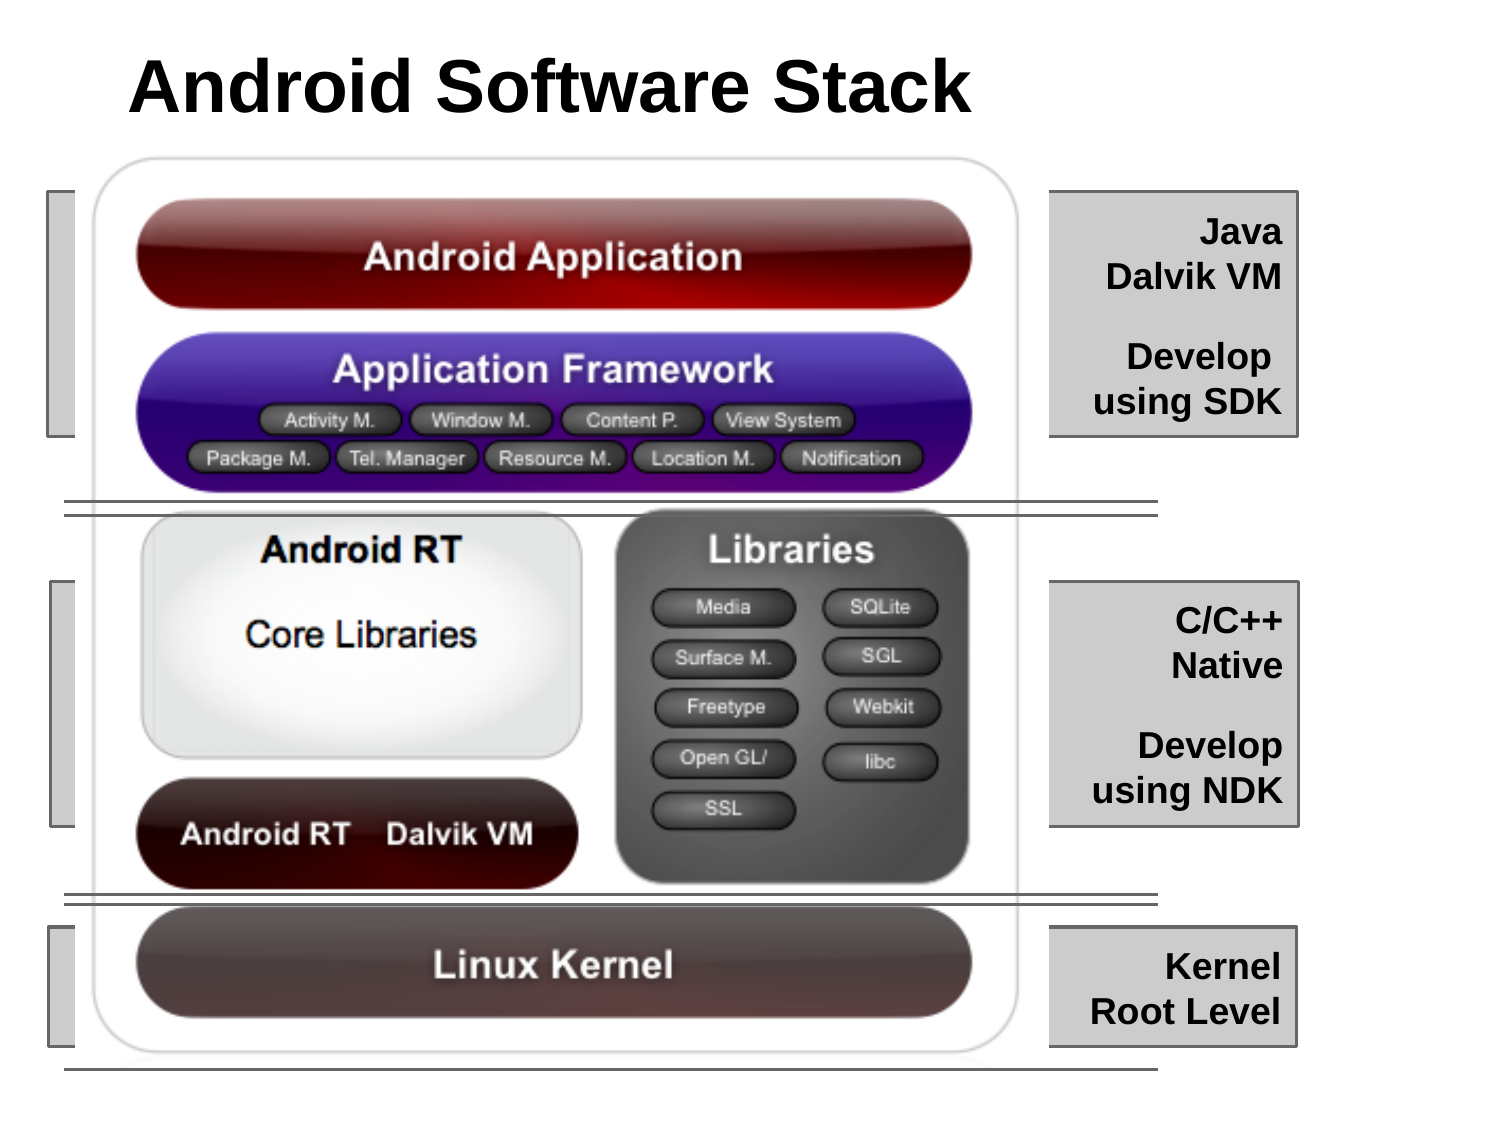

# Android Software Stack

Java
Dalvik VM

Develop
using SDK

C/C++
Native

Develop
using NDK
Kernel
Root Level